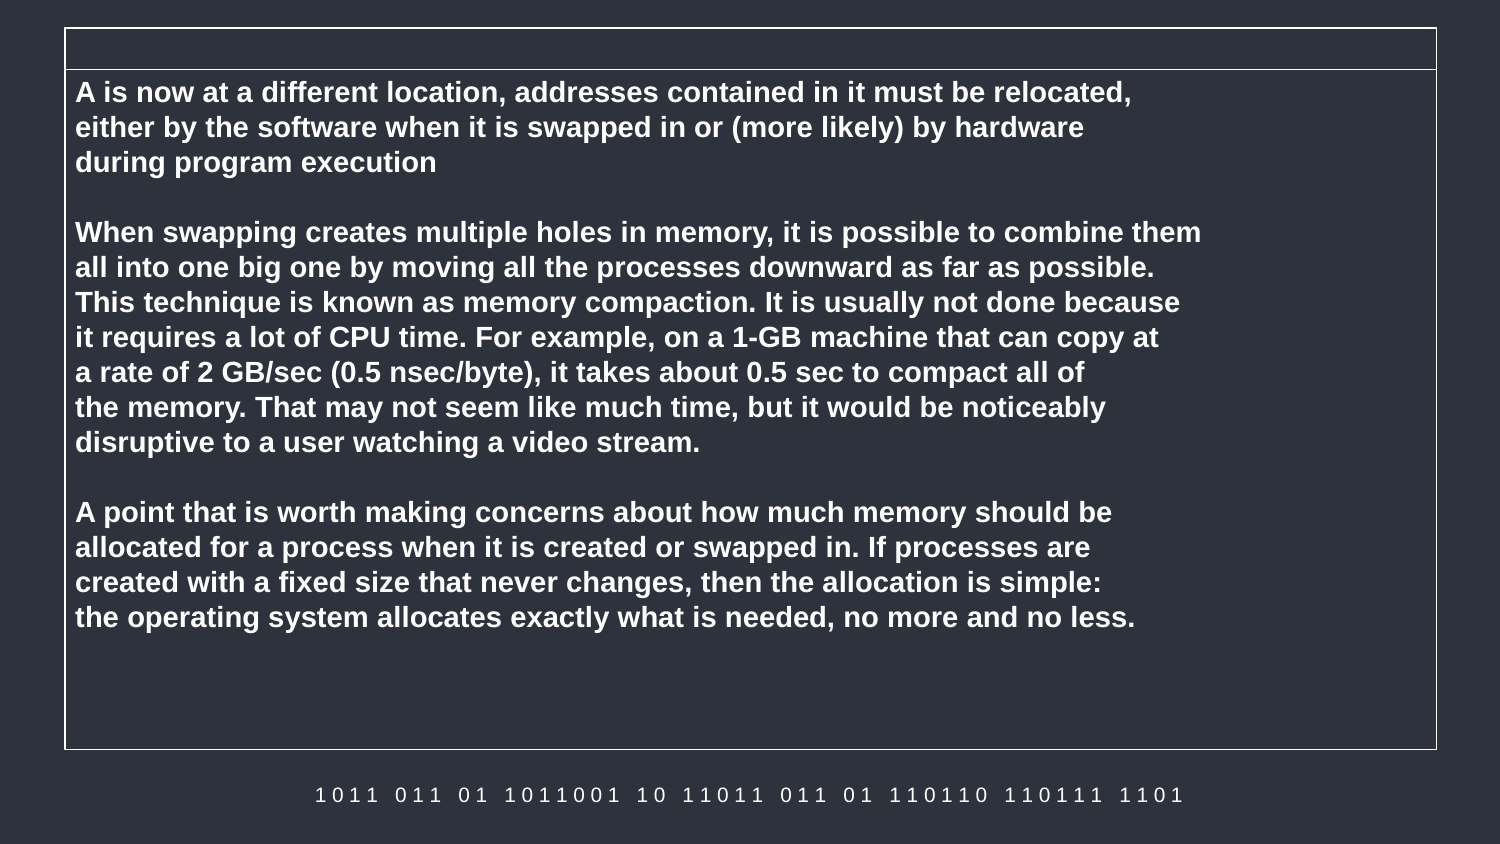

A is now at a different location, addresses contained in it must be relocated,
either by the software when it is swapped in or (more likely) by hardware
during program execution

When swapping creates multiple holes in memory, it is possible to combine them
all into one big one by moving all the processes downward as far as possible.
This technique is known as memory compaction. It is usually not done because
it requires a lot of CPU time. For example, on a 1-GB machine that can copy at
a rate of 2 GB/sec (0.5 nsec/byte), it takes about 0.5 sec to compact all of
the memory. That may not seem like much time, but it would be noticeably
disruptive to a user watching a video stream.

A point that is worth making concerns about how much memory should be
allocated for a process when it is created or swapped in. If processes are
created with a fixed size that never changes, then the allocation is simple:
the operating system allocates exactly what is needed, no more and no less.